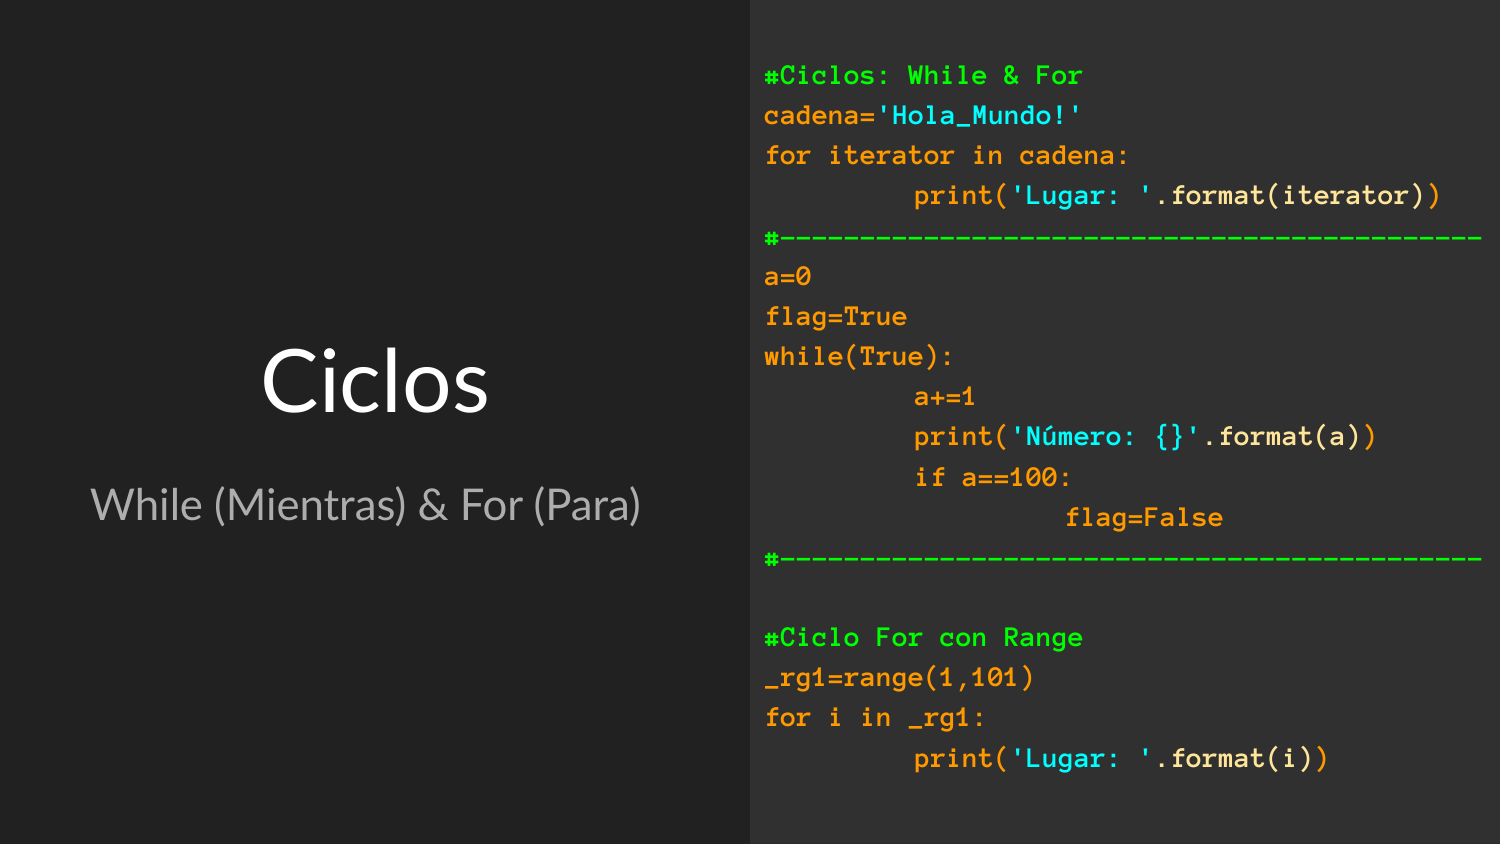

#Ciclos: While & For
cadena='Hola_Mundo!'
for iterator in cadena:
	print('Lugar: '.format(iterator))
#--------------------------------------------
a=0
flag=True
while(True):
	a+=1
	print('Número: {}'.format(a))
	if a==100:
		flag=False
#--------------------------------------------

#Ciclo For con Range
_rg1=range(1,101)
for i in _rg1:
	print('Lugar: '.format(i))
# Ciclos
While (Mientras) & For (Para)